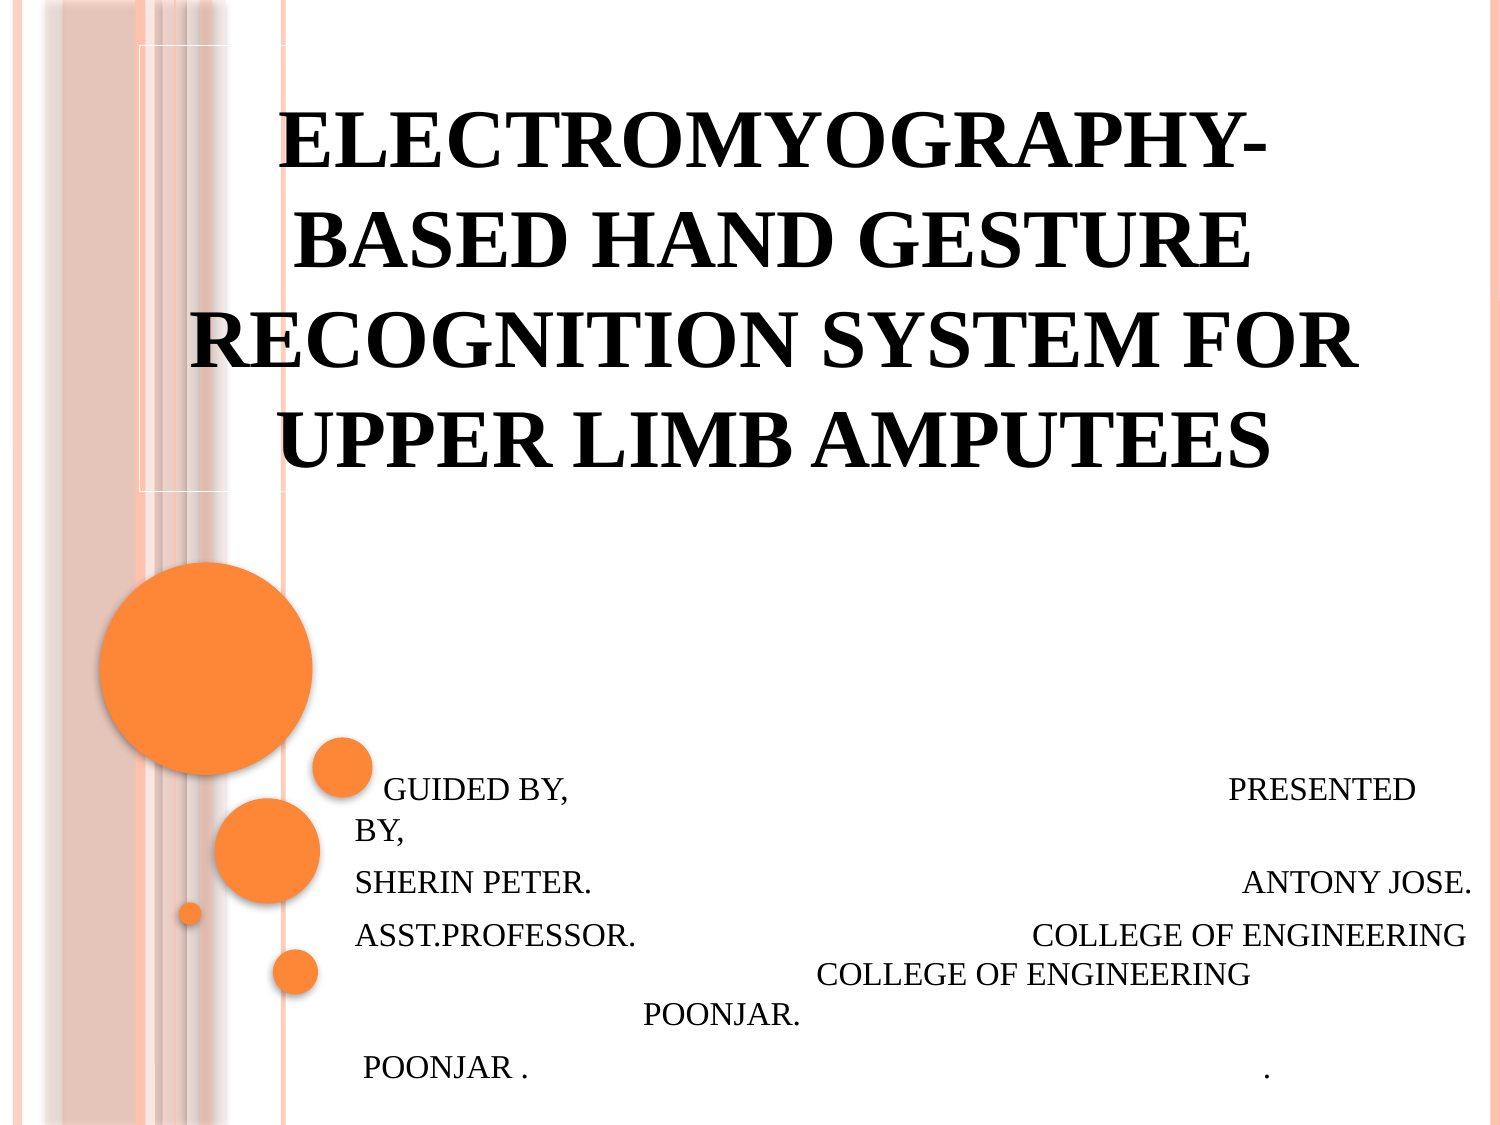

# Electromyography-Based Hand Gesture Recognition System for Upper Limb Amputees
   GUIDED BY,                                                                                PRESENTED BY,
SHERIN PETER.                                                                               ANTONY JOSE.
ASST.PROFESSOR.                                                COLLEGE OF ENGINEERING                                                         COLLEGE OF ENGINEERING                                                               POONJAR.
 POONJAR .                                                                                         .